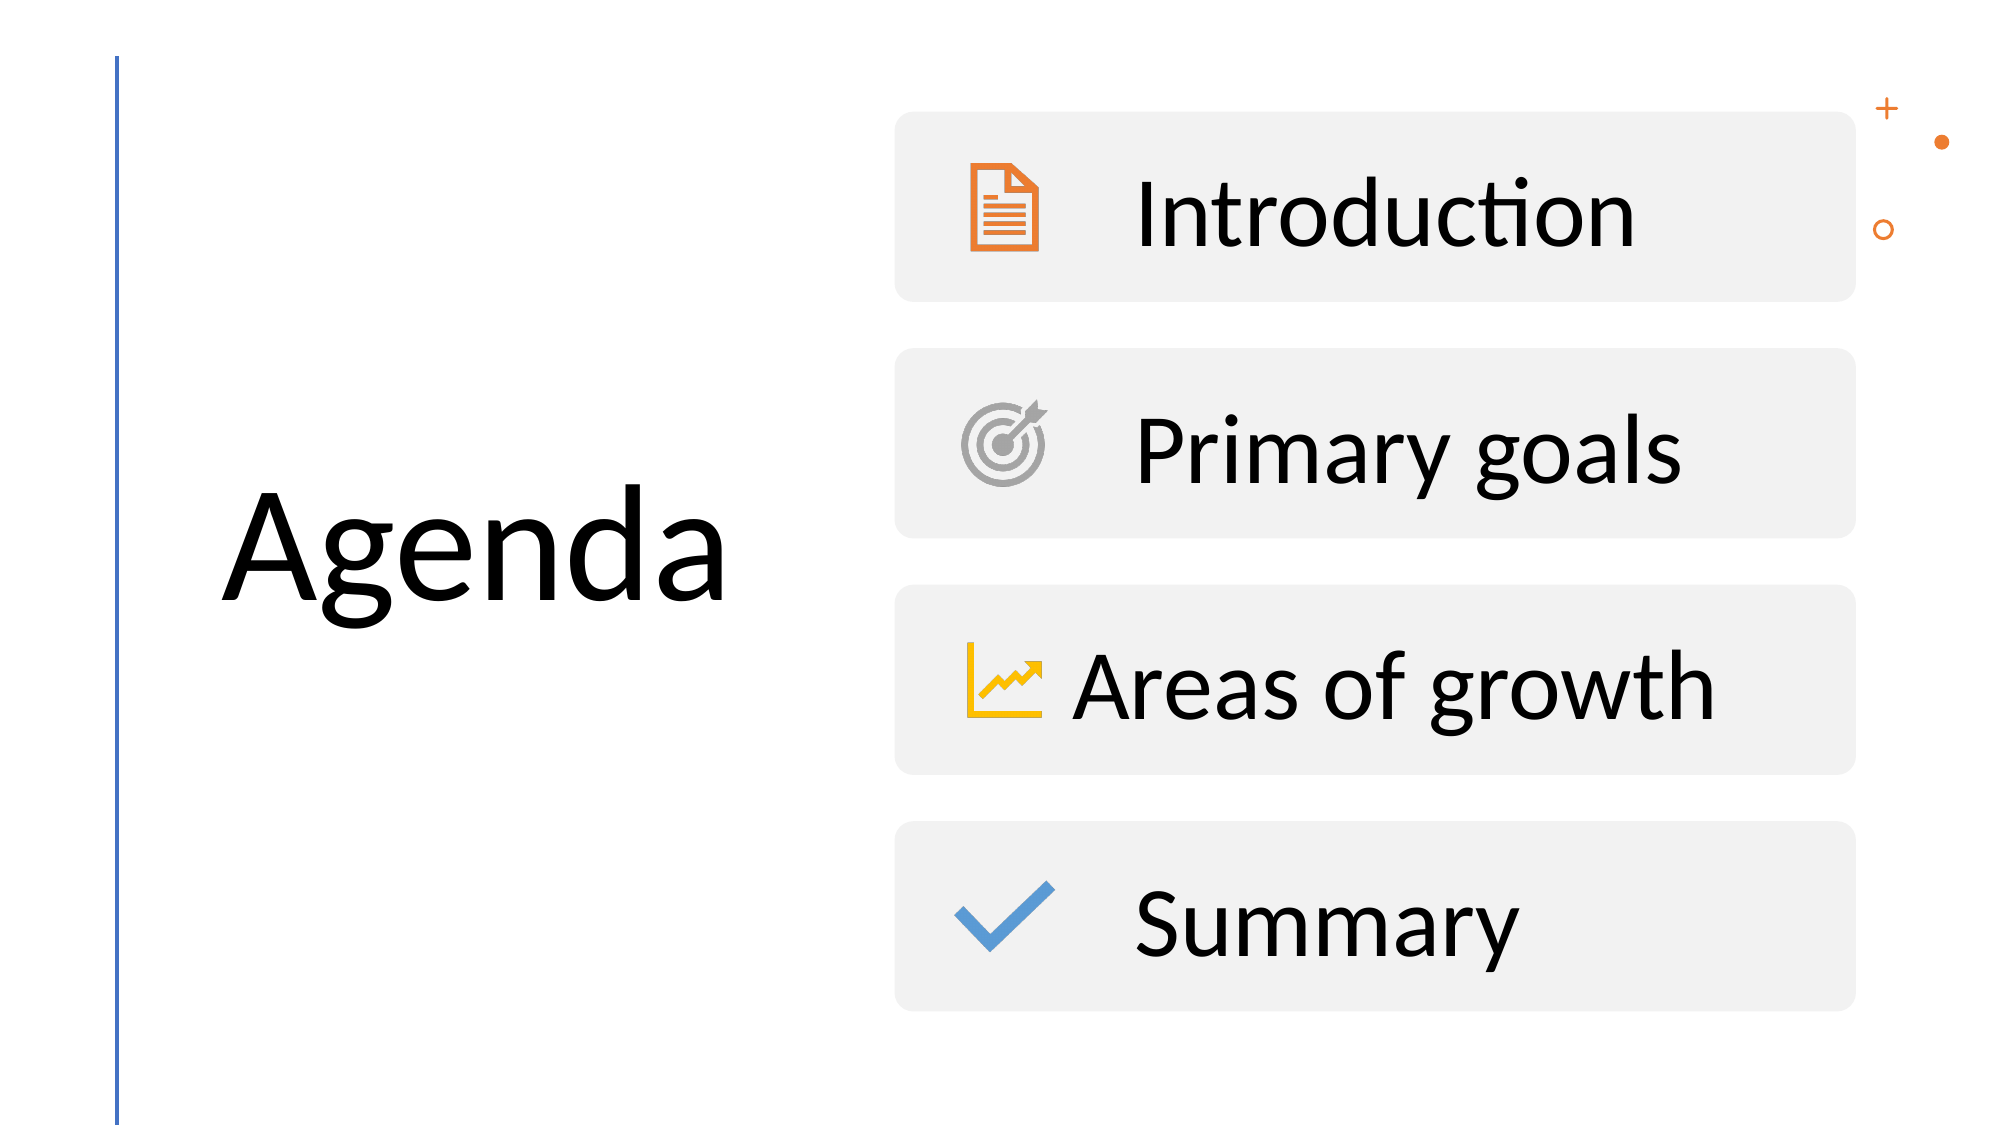

Agenda

Introduction
Primary goals
Areas of growth
Summary